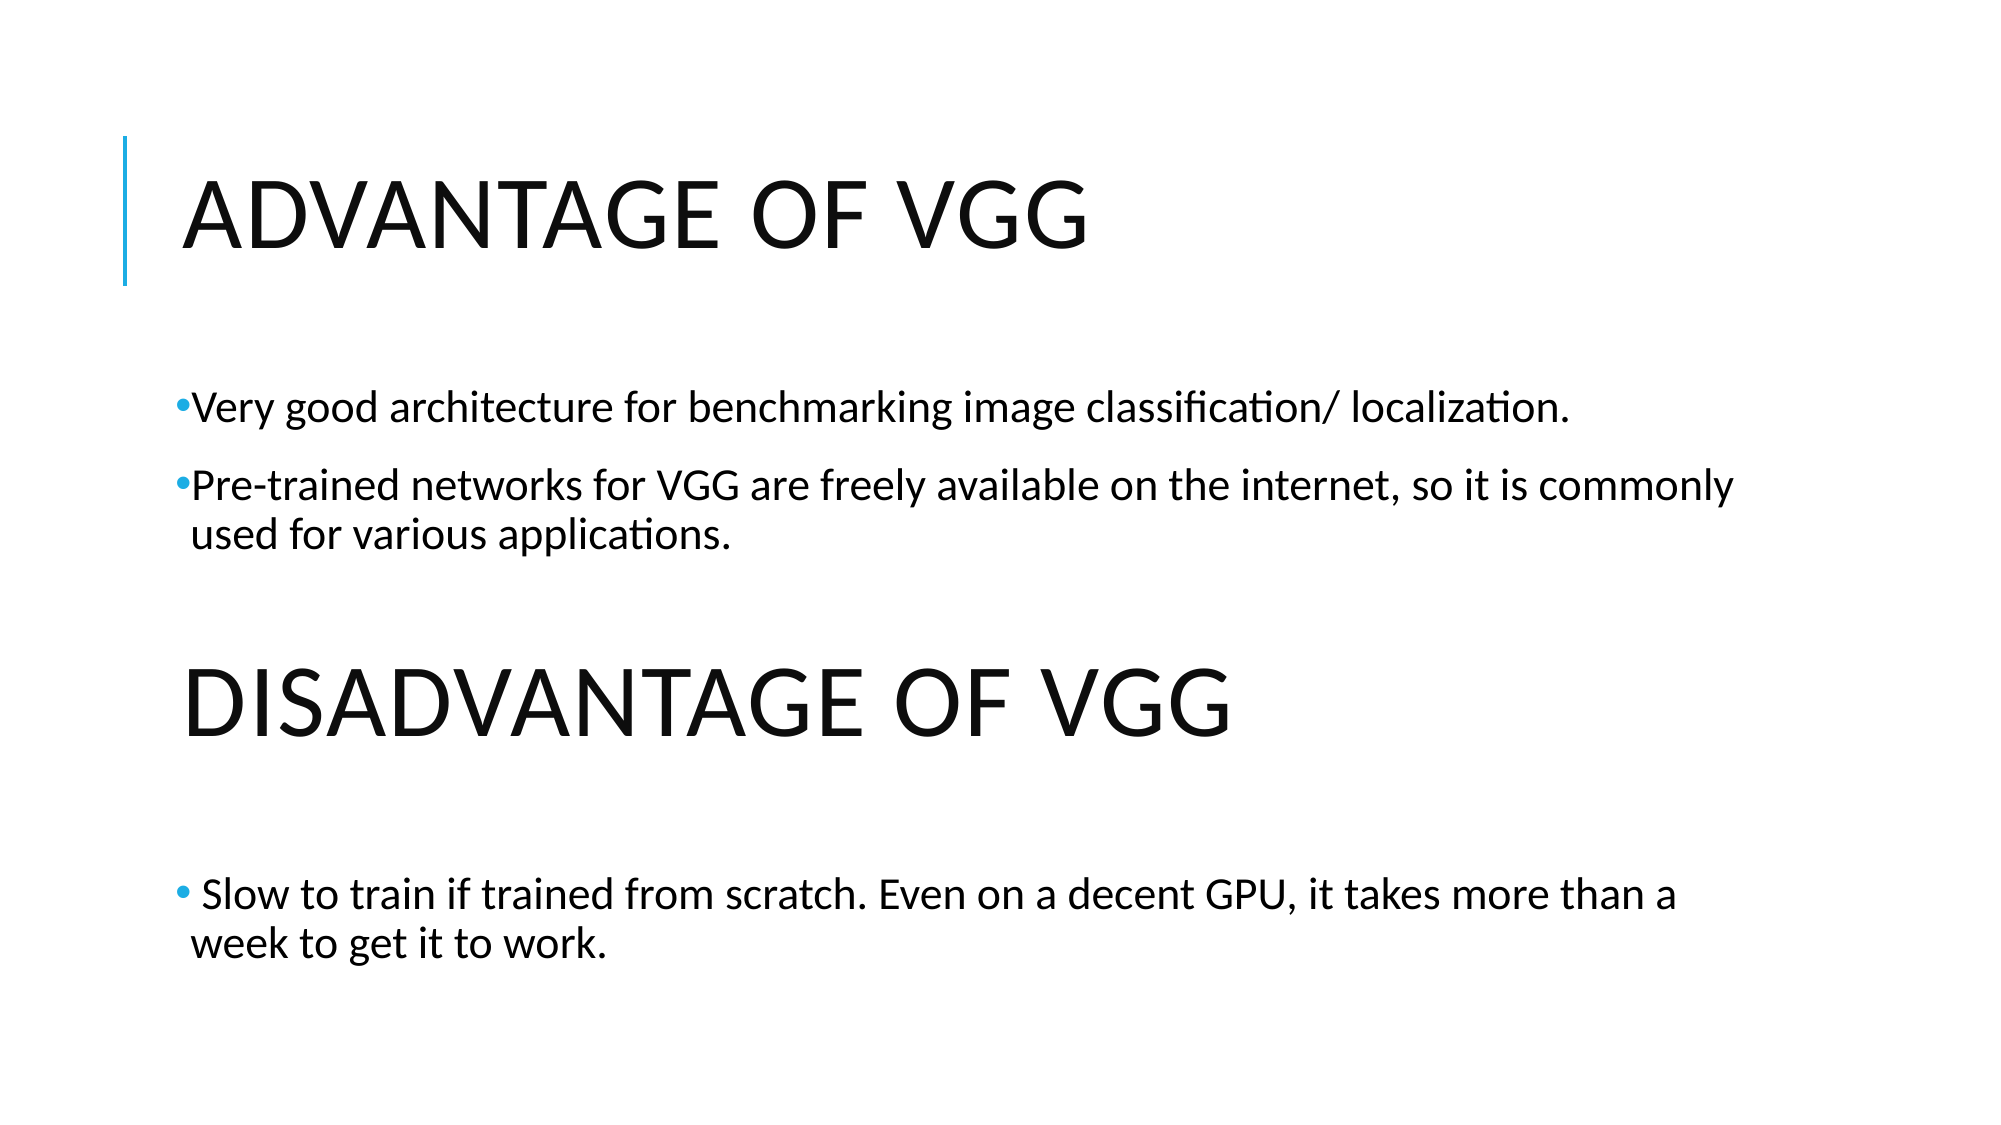

# ADVANTAGE OF VGG
Very good architecture for benchmarking image classification/ localization.
Pre-trained networks for VGG are freely available on the internet, so it is commonly used for various applications.

DISADVANTAGE OF VGG
 Slow to train if trained from scratch. Even on a decent GPU, it takes more than a week to get it to work.